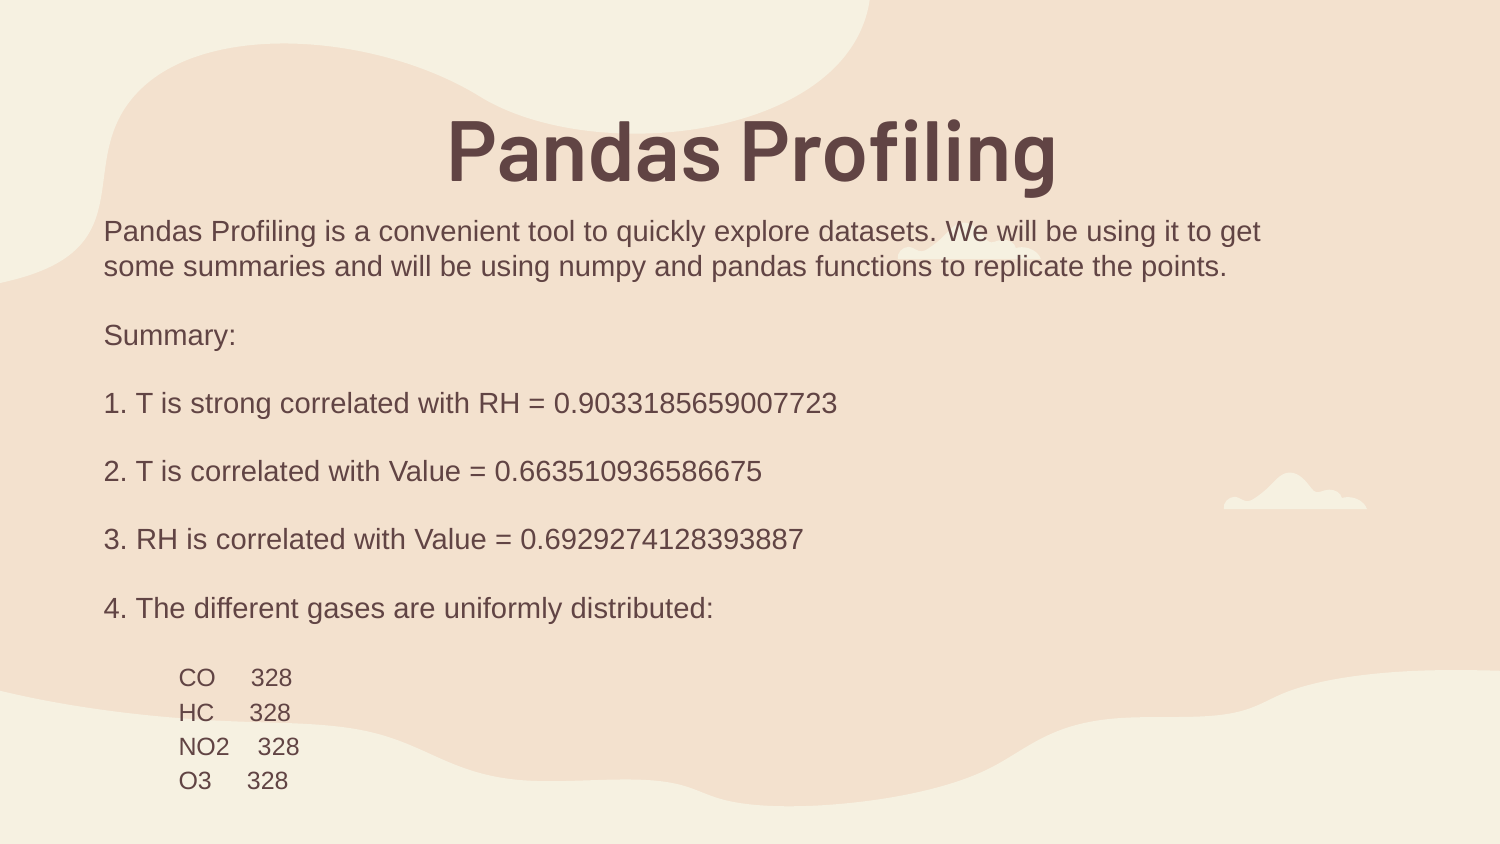

# Pandas Profiling
Pandas Profiling is a convenient tool to quickly explore datasets. We will be using it to get some summaries and will be using numpy and pandas functions to replicate the points.
Summary:
1. T is strong correlated with RH = 0.9033185659007723
2. T is correlated with Value = 0.663510936586675
3. RH is correlated with Value = 0.6929274128393887
4. The different gases are uniformly distributed:
CO     328
HC     328
NO2    328
O3     328